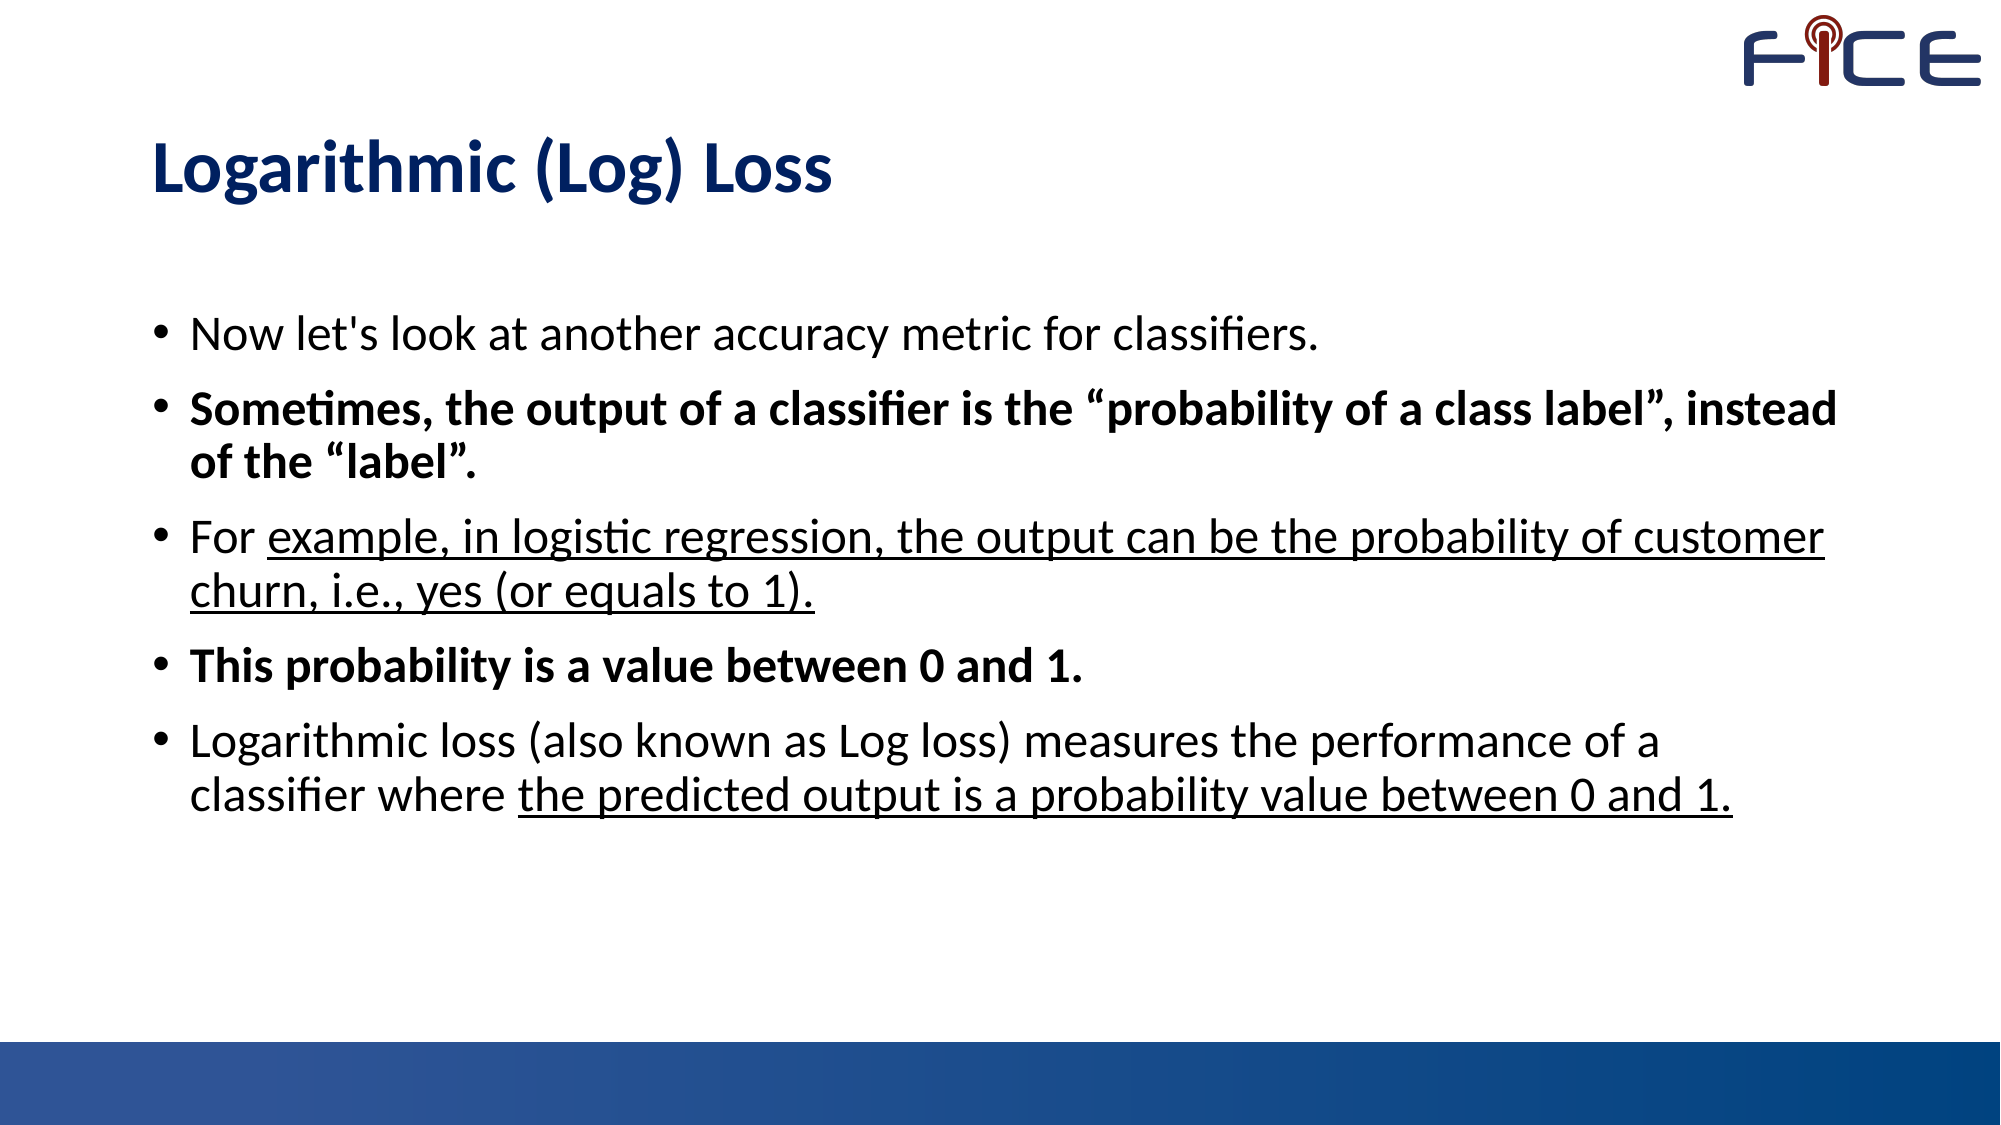

# Logarithmic (Log) Loss
Now let's look at another accuracy metric for classifiers.
Sometimes, the output of a classifier is the “probability of a class label”, instead of the “label”.
For example, in logistic regression, the output can be the probability of customer churn, i.e., yes (or equals to 1).
This probability is a value between 0 and 1.
Logarithmic loss (also known as Log loss) measures the performance of a classifier where the predicted output is a probability value between 0 and 1.